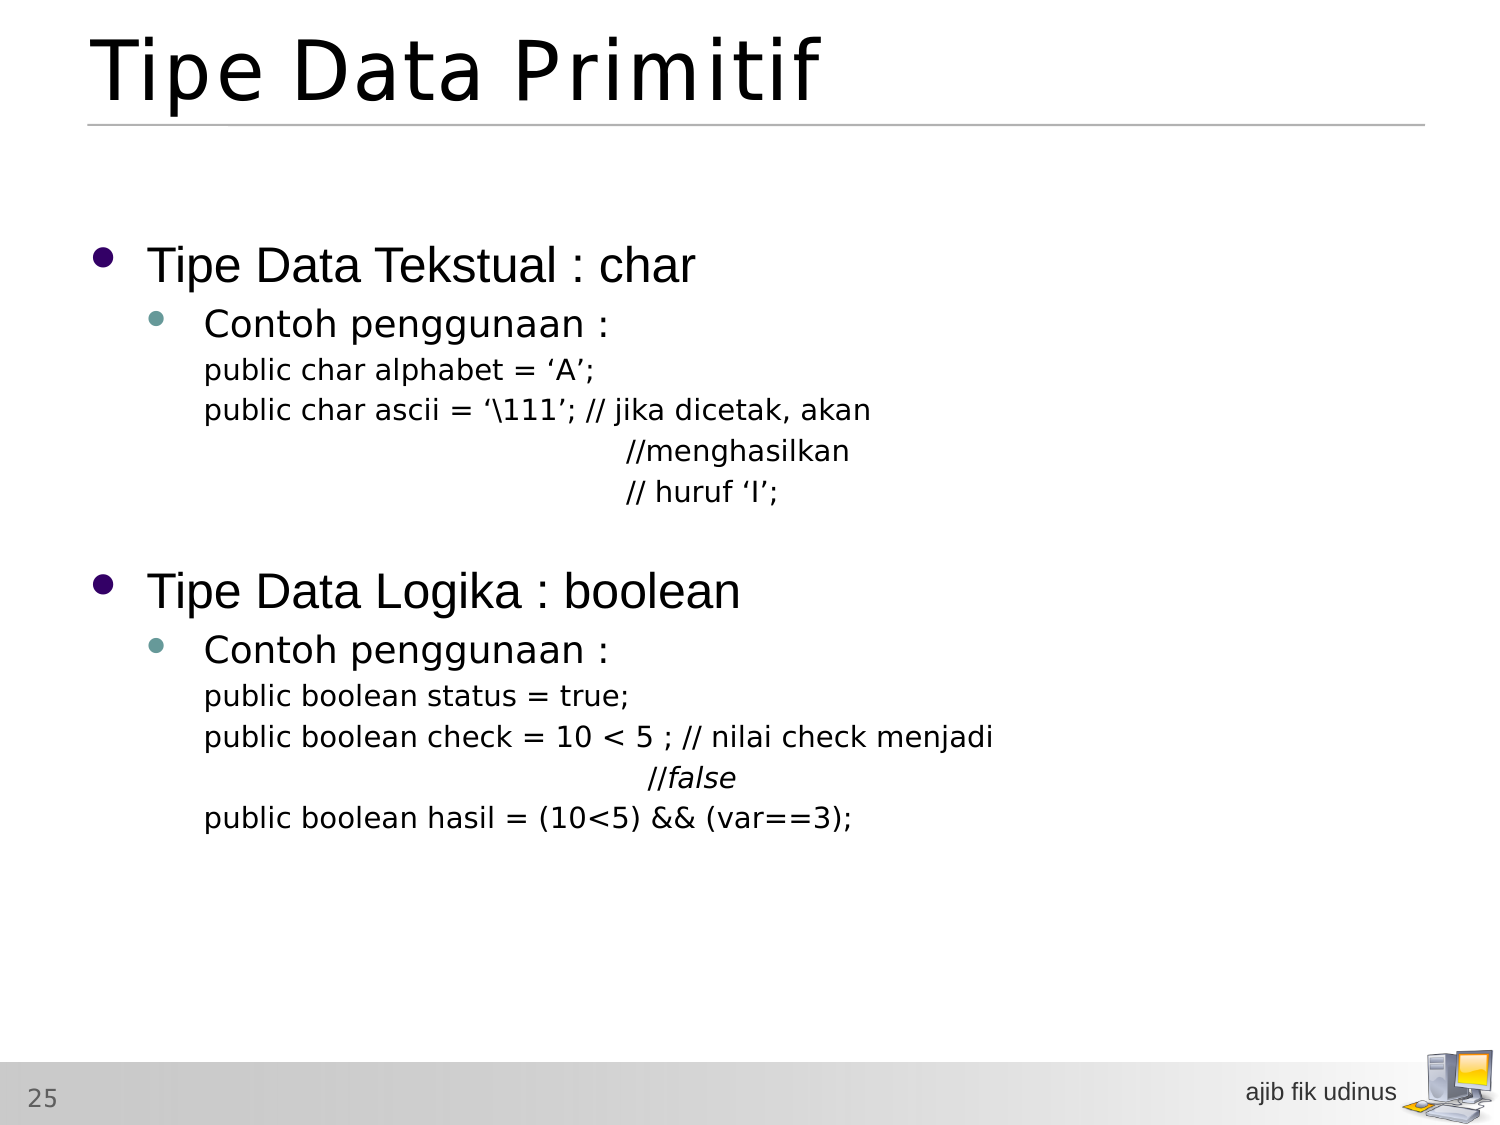

# Tipe Data Primitif
Tipe Data Tekstual : char
Contoh penggunaan :
public char alphabet = ‘A’;
public char ascii = ‘\111’; // jika dicetak, akan
       		        //menghasilkan
	 	     	        // huruf ‘I’;

Tipe Data Logika : boolean
Contoh penggunaan :
public boolean status = true;
public boolean check = 10 < 5 ; // nilai check menjadi
                                                //false
public boolean hasil = (10<5) && (var==3);

ajib fik udinus
25